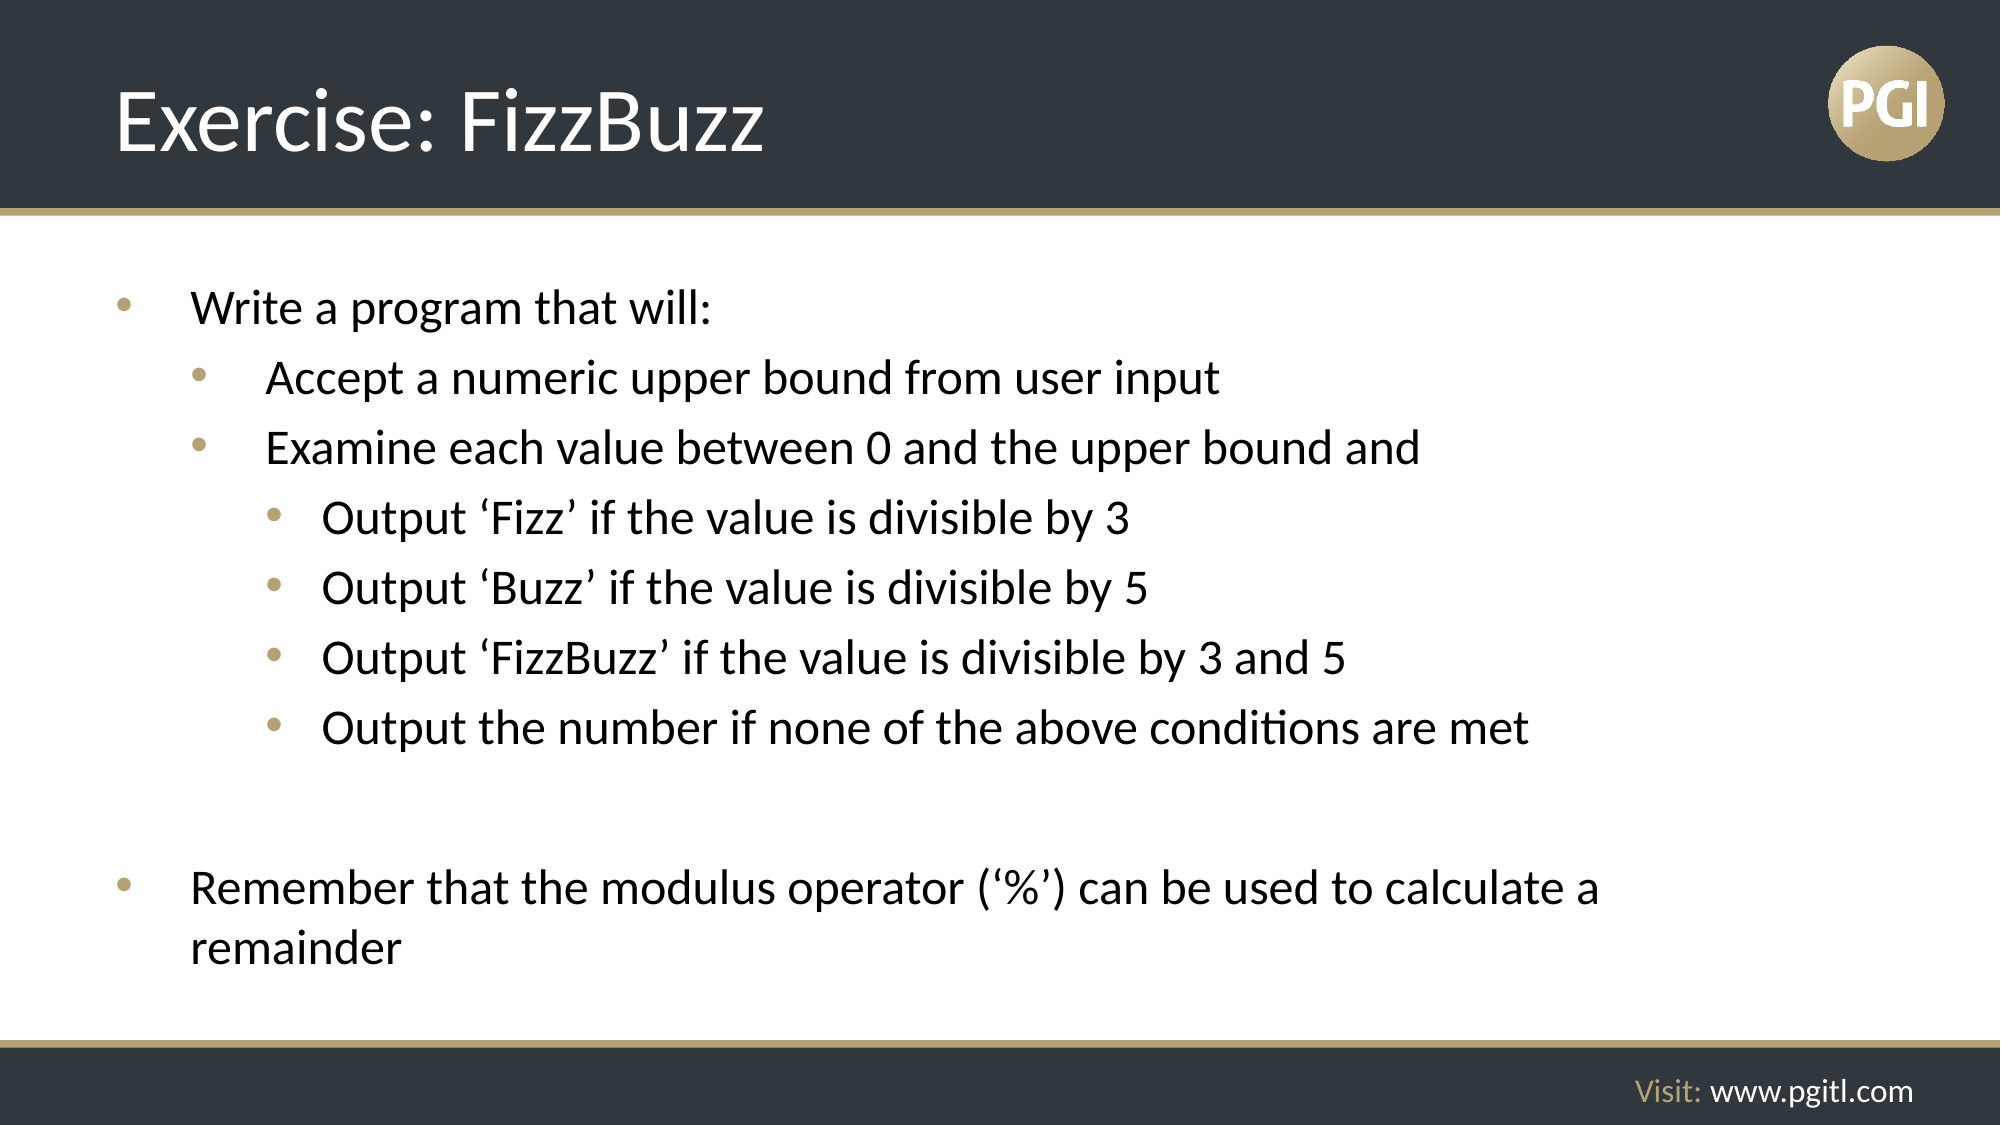

# Exercise: FizzBuzz
Write a program that will:
Accept a numeric upper bound from user input
Examine each value between 0 and the upper bound and
Output ‘Fizz’ if the value is divisible by 3
Output ‘Buzz’ if the value is divisible by 5
Output ‘FizzBuzz’ if the value is divisible by 3 and 5
Output the number if none of the above conditions are met

Remember that the modulus operator (‘%’) can be used to calculate a remainder